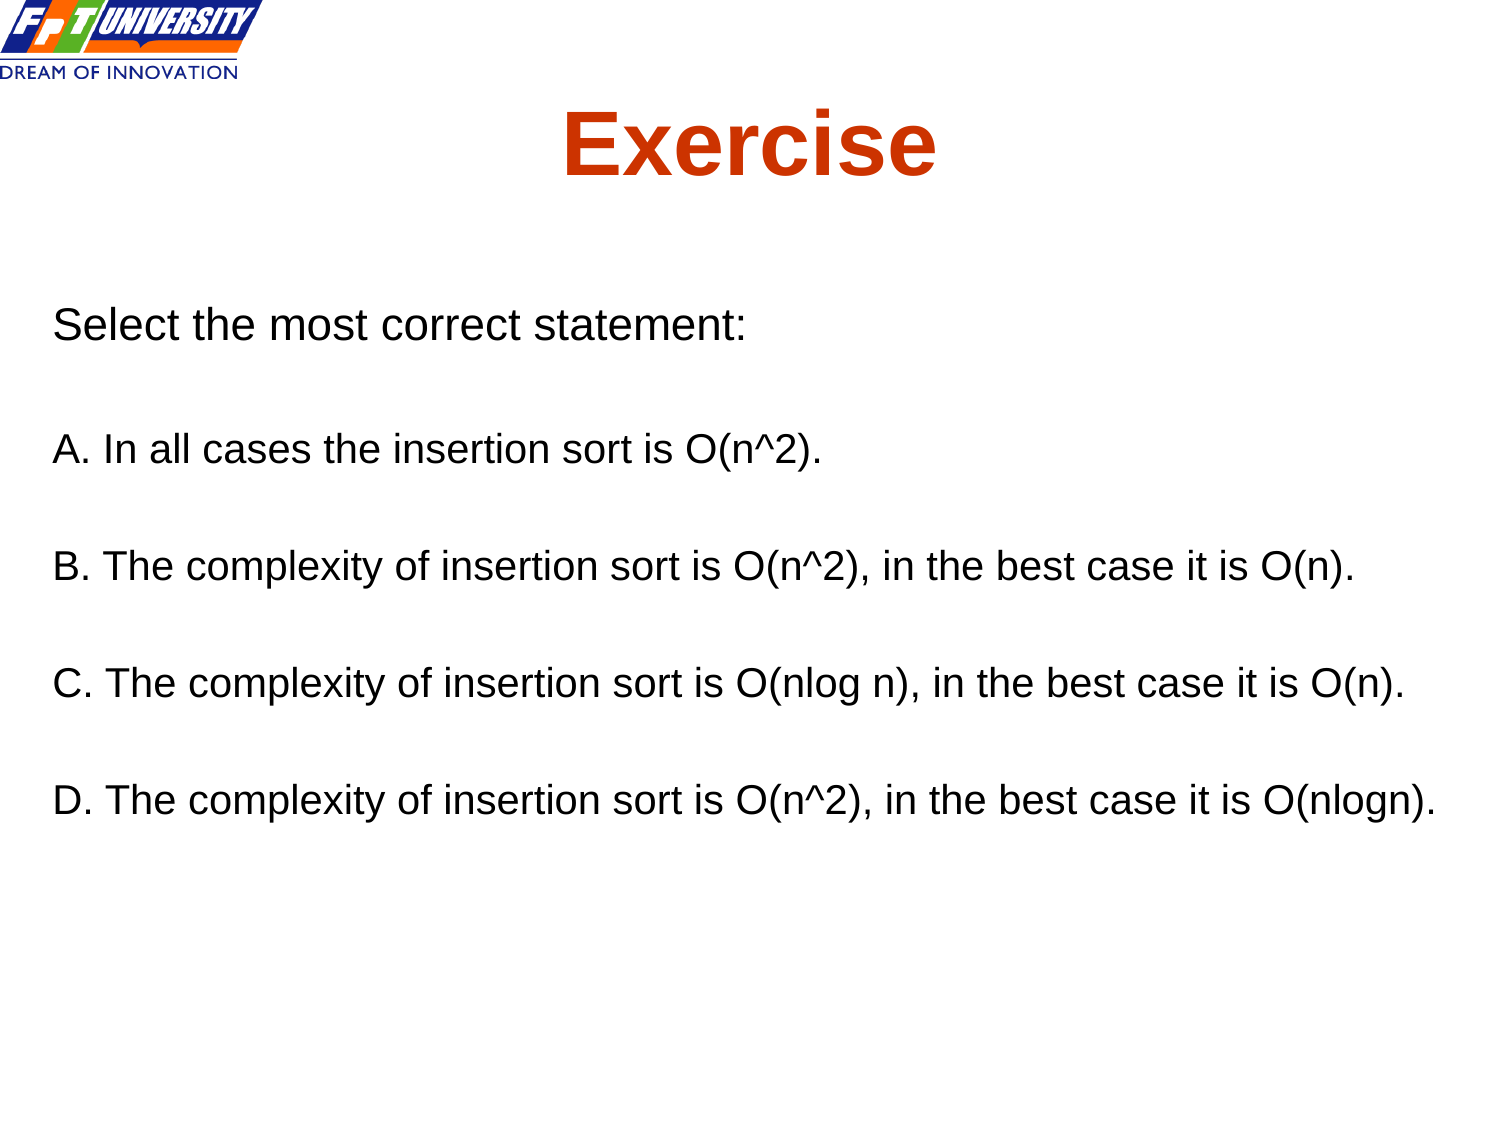

# Exercise
Select the most correct statement:

A. In all cases the insertion sort is O(n^2).

B. The complexity of insertion sort is O(n^2), in the best case it is O(n).

C. The complexity of insertion sort is O(nlog n), in the best case it is O(n).

D. The complexity of insertion sort is O(n^2), in the best case it is O(nlogn).